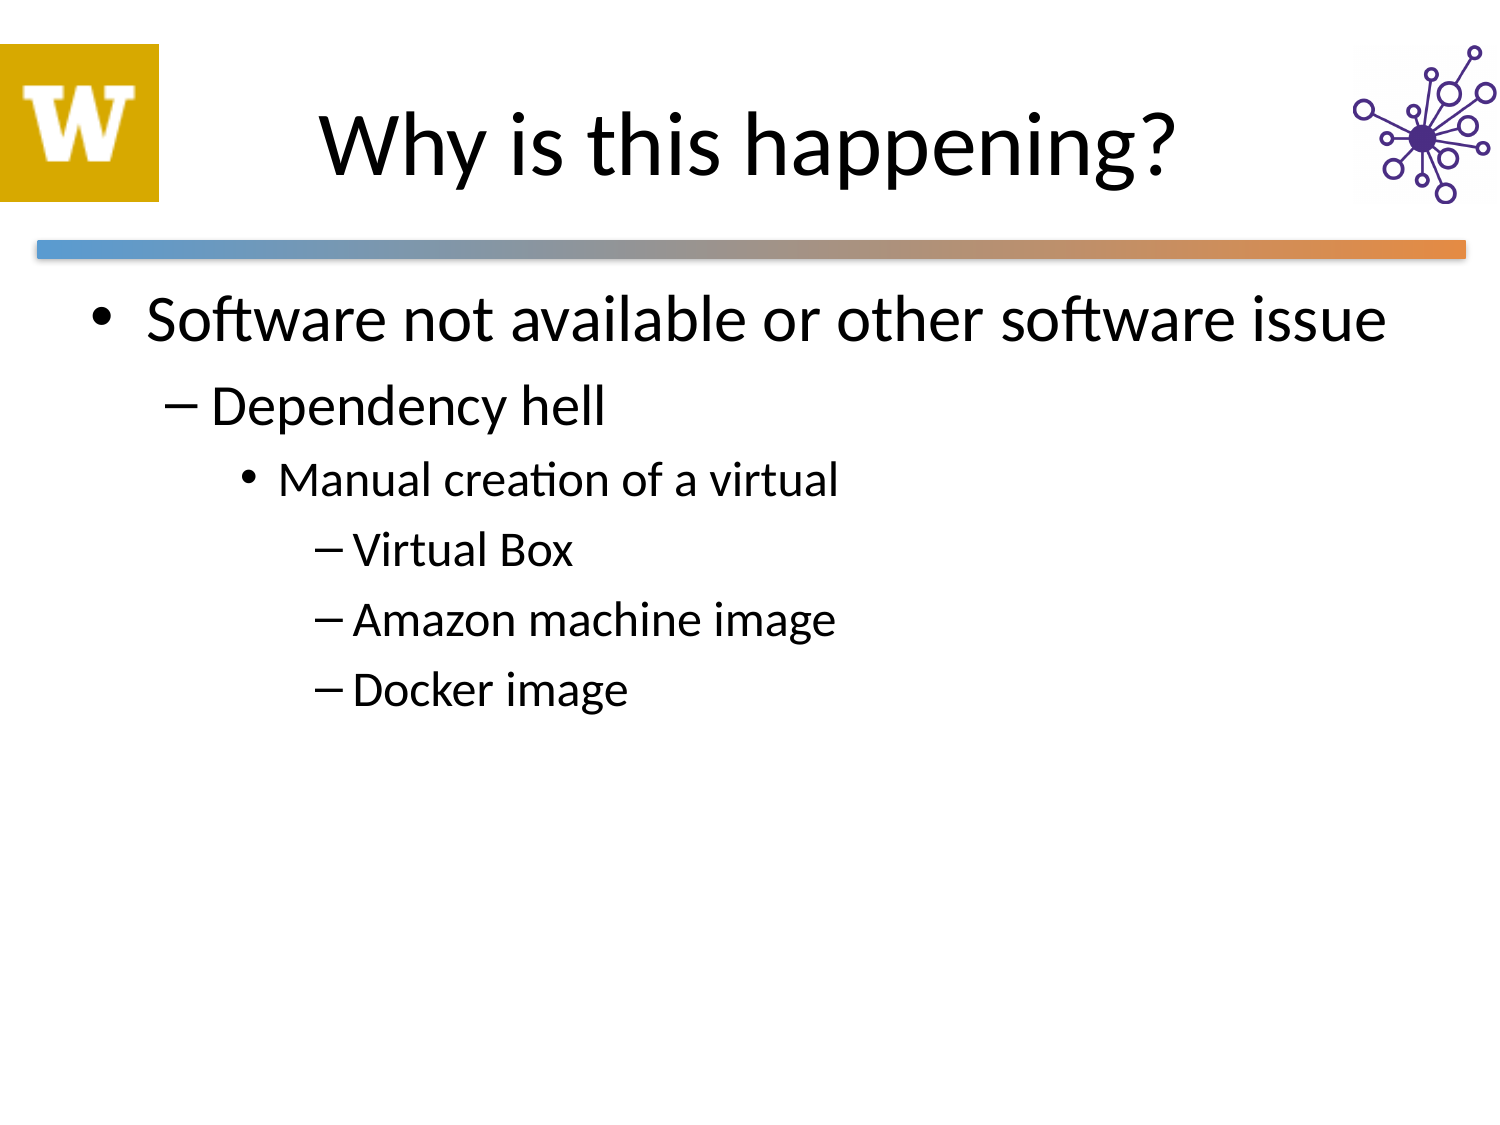

# Why is this happening?
Software not available or other software issue
Dependency hell
Manual creation of a virtual
Virtual Box
Amazon machine image
Docker image